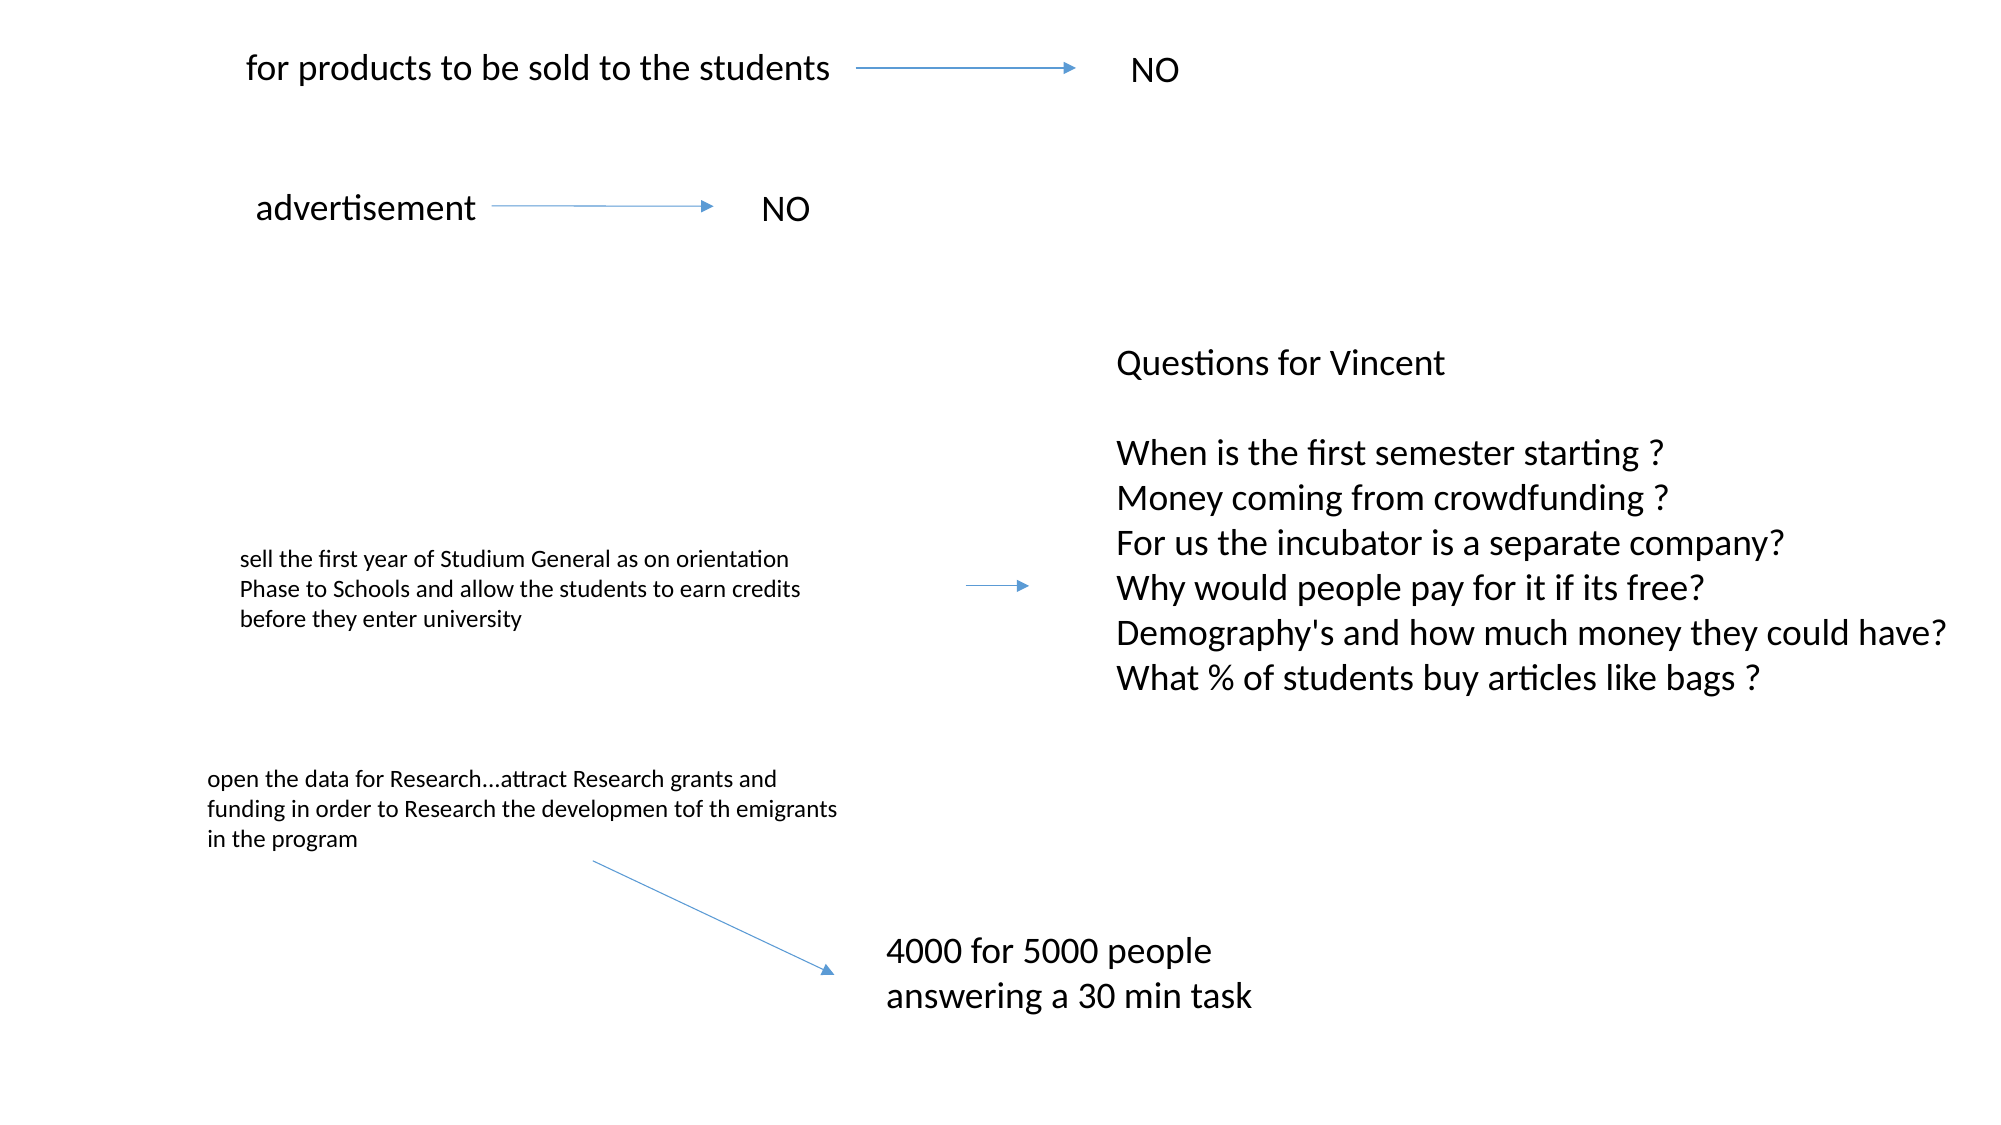

for products to be sold to the students
NO
advertisement
NO
Questions for Vincent

When is the first semester starting ?
Money coming from crowdfunding ?
For us the incubator is a separate company?
Why would people pay for it if its free?
Demography's and how much money they could have?
What % of students buy articles like bags ?

sell the first year of Studium General as on orientation Phase to Schools and allow the students to earn credits before they enter university
open the data for Research...attract Research grants and funding in order to Research the developmen tof th emigrants in the program
4000 for 5000 people answering a 30 min task